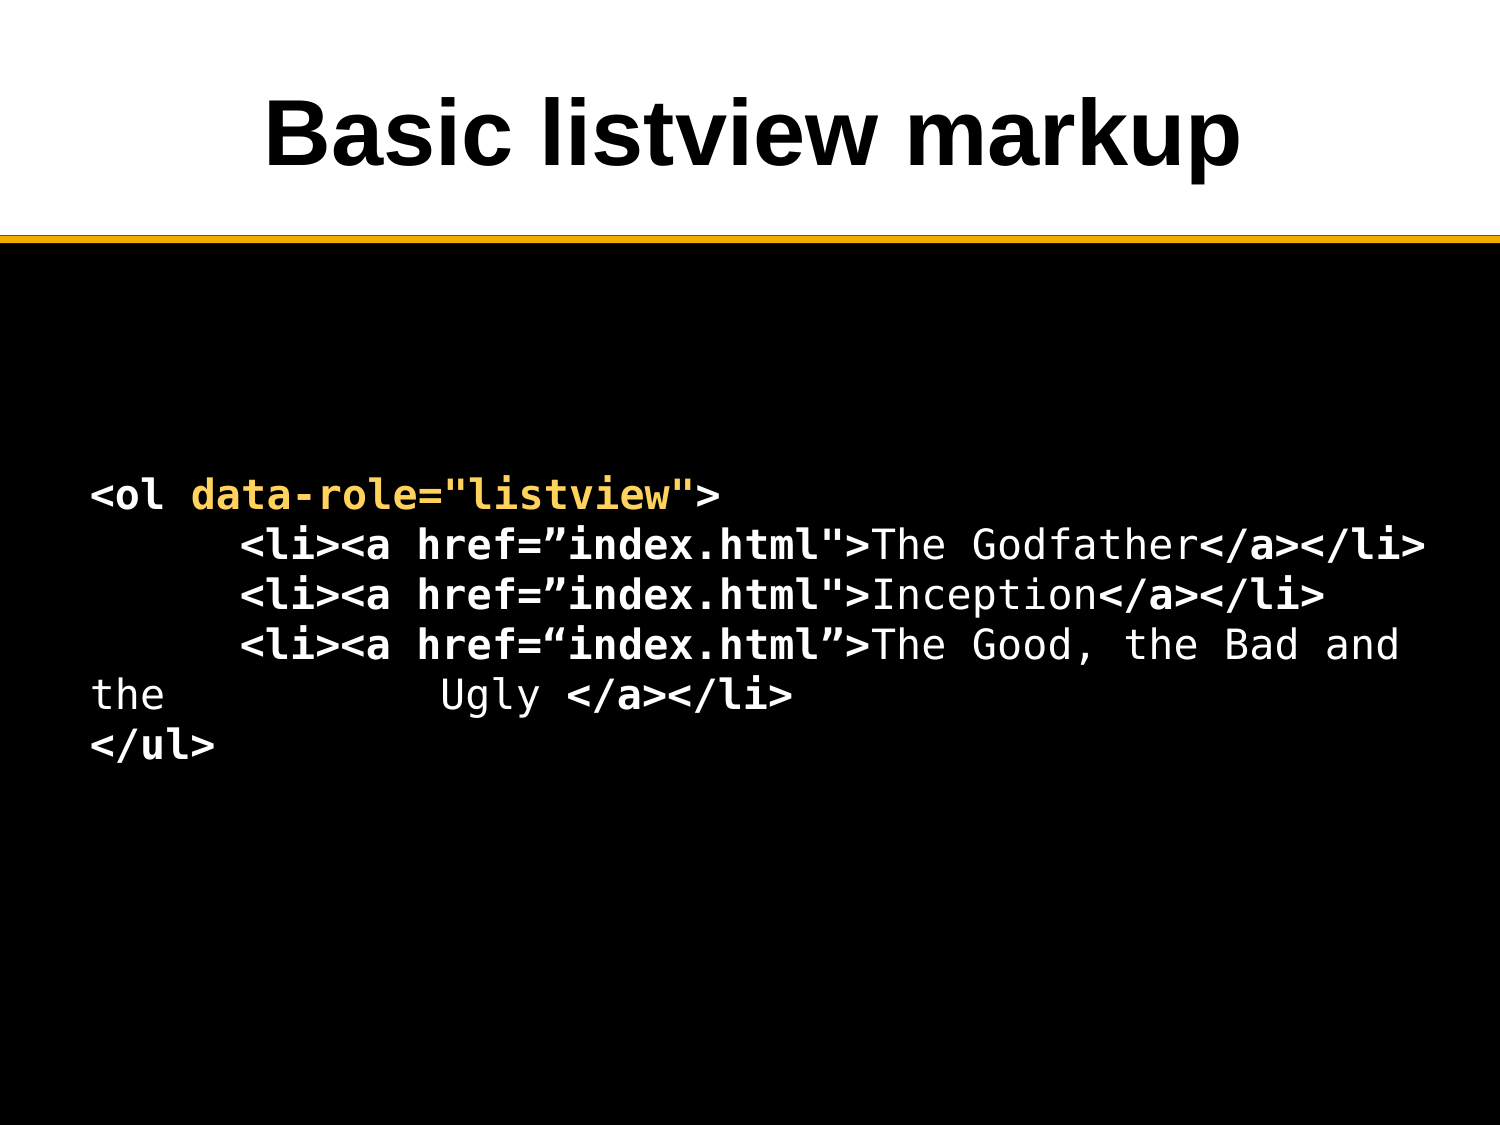

# Basic listview markup
<ol data-role="listview">
	<li><a href=”index.html">The Godfather</a></li>
	<li><a href=”index.html">Inception</a></li>
	<li><a href=“index.html”>The Good, the Bad and the 		  Ugly </a></li>
</ul>